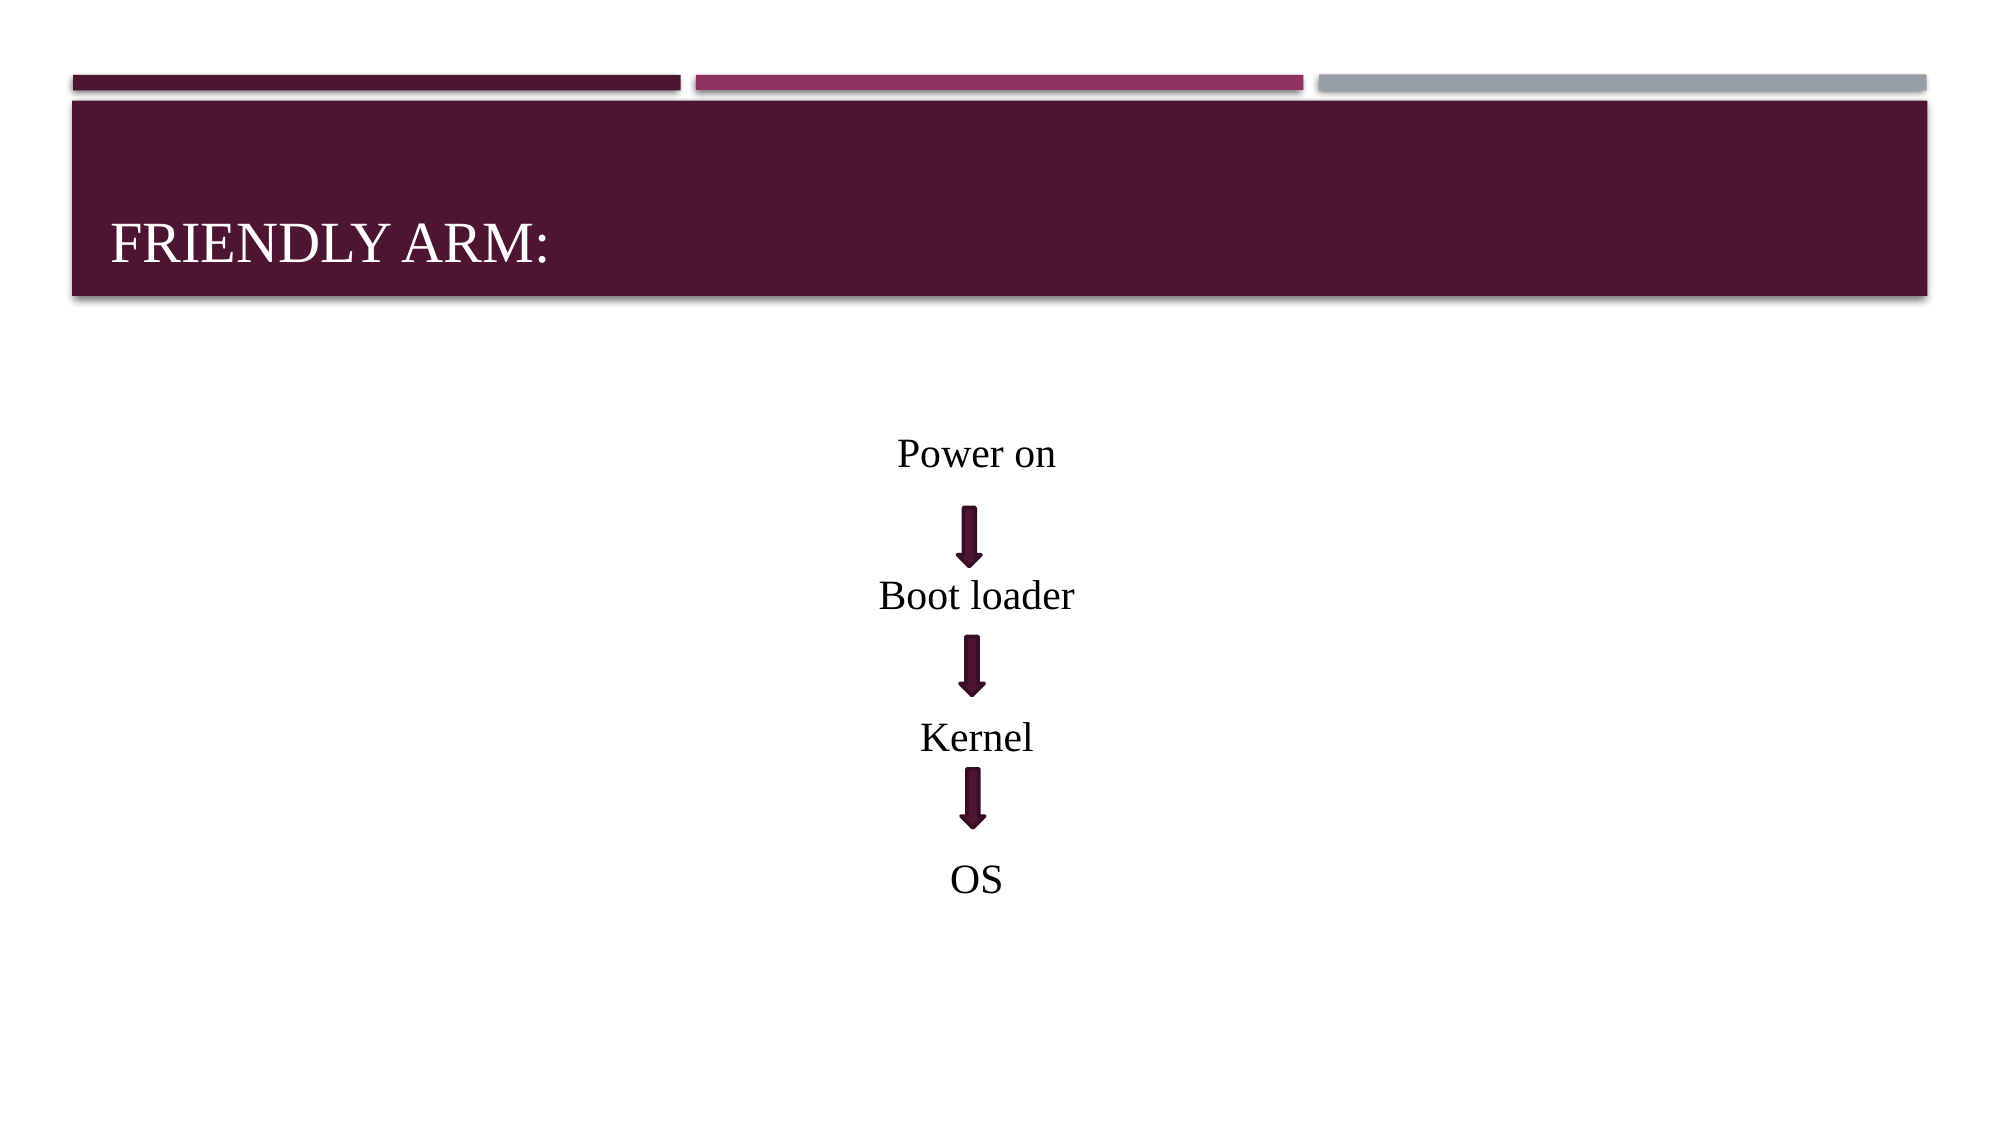

# Friendly arm:
Power on

Boot loader

Kernel

OS